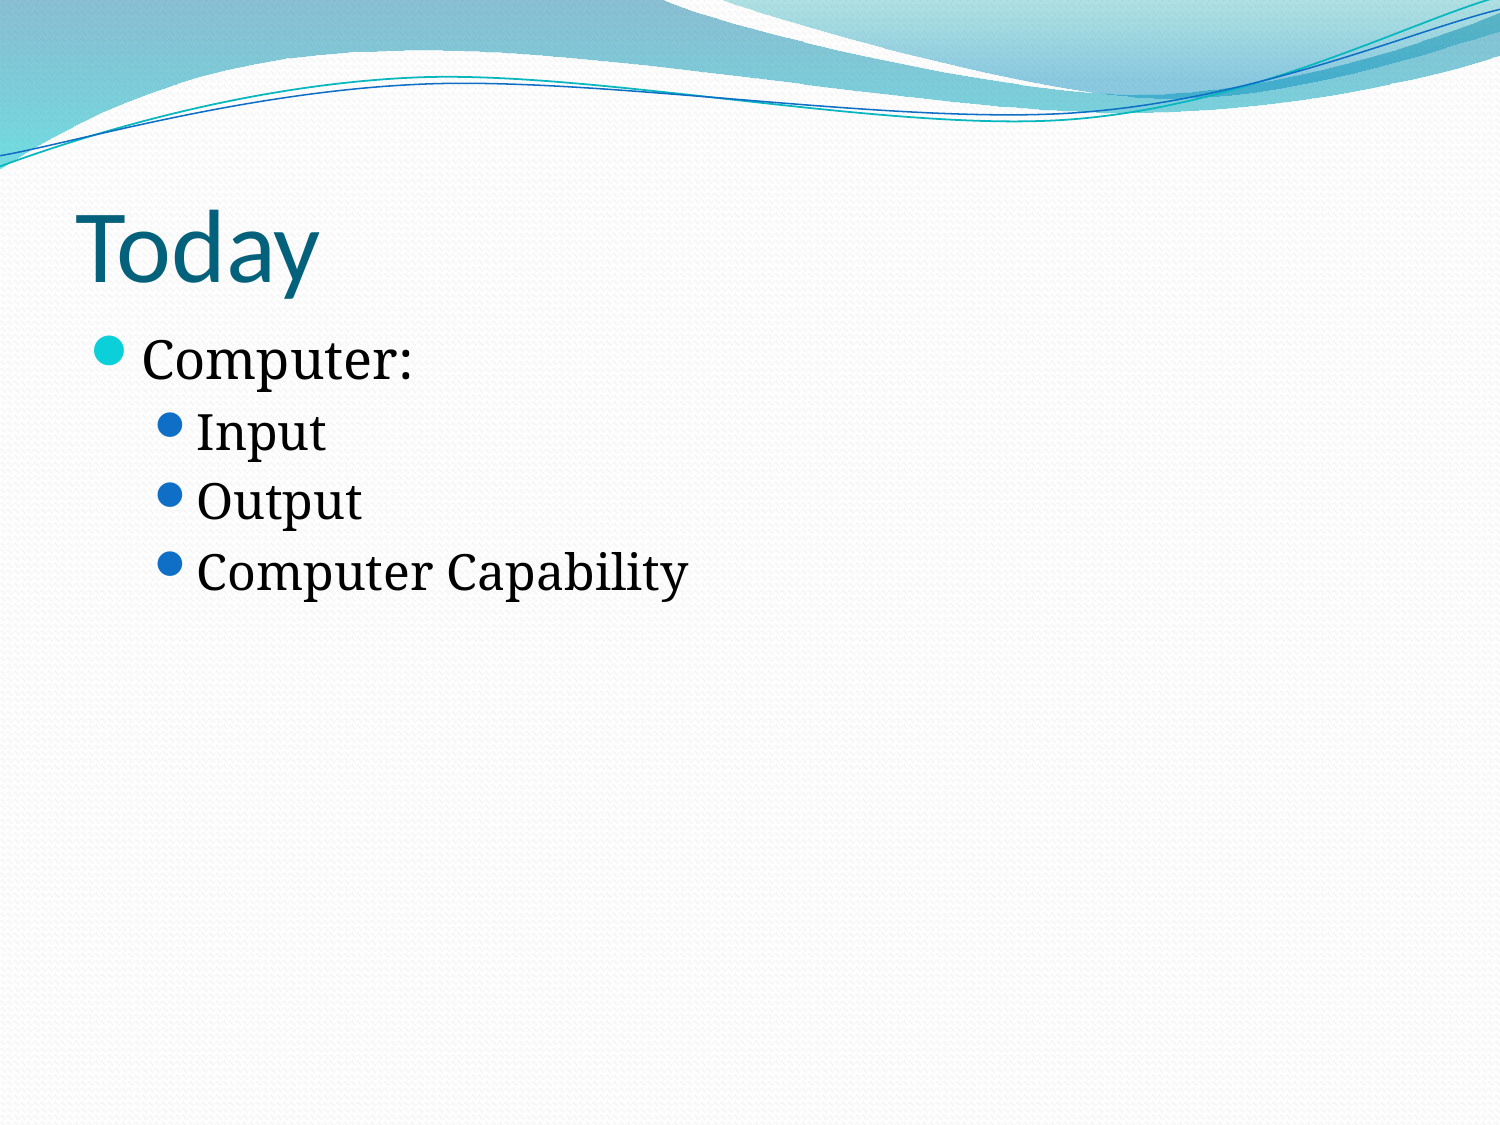

# Today
Computer:
Input
Output
Computer Capability